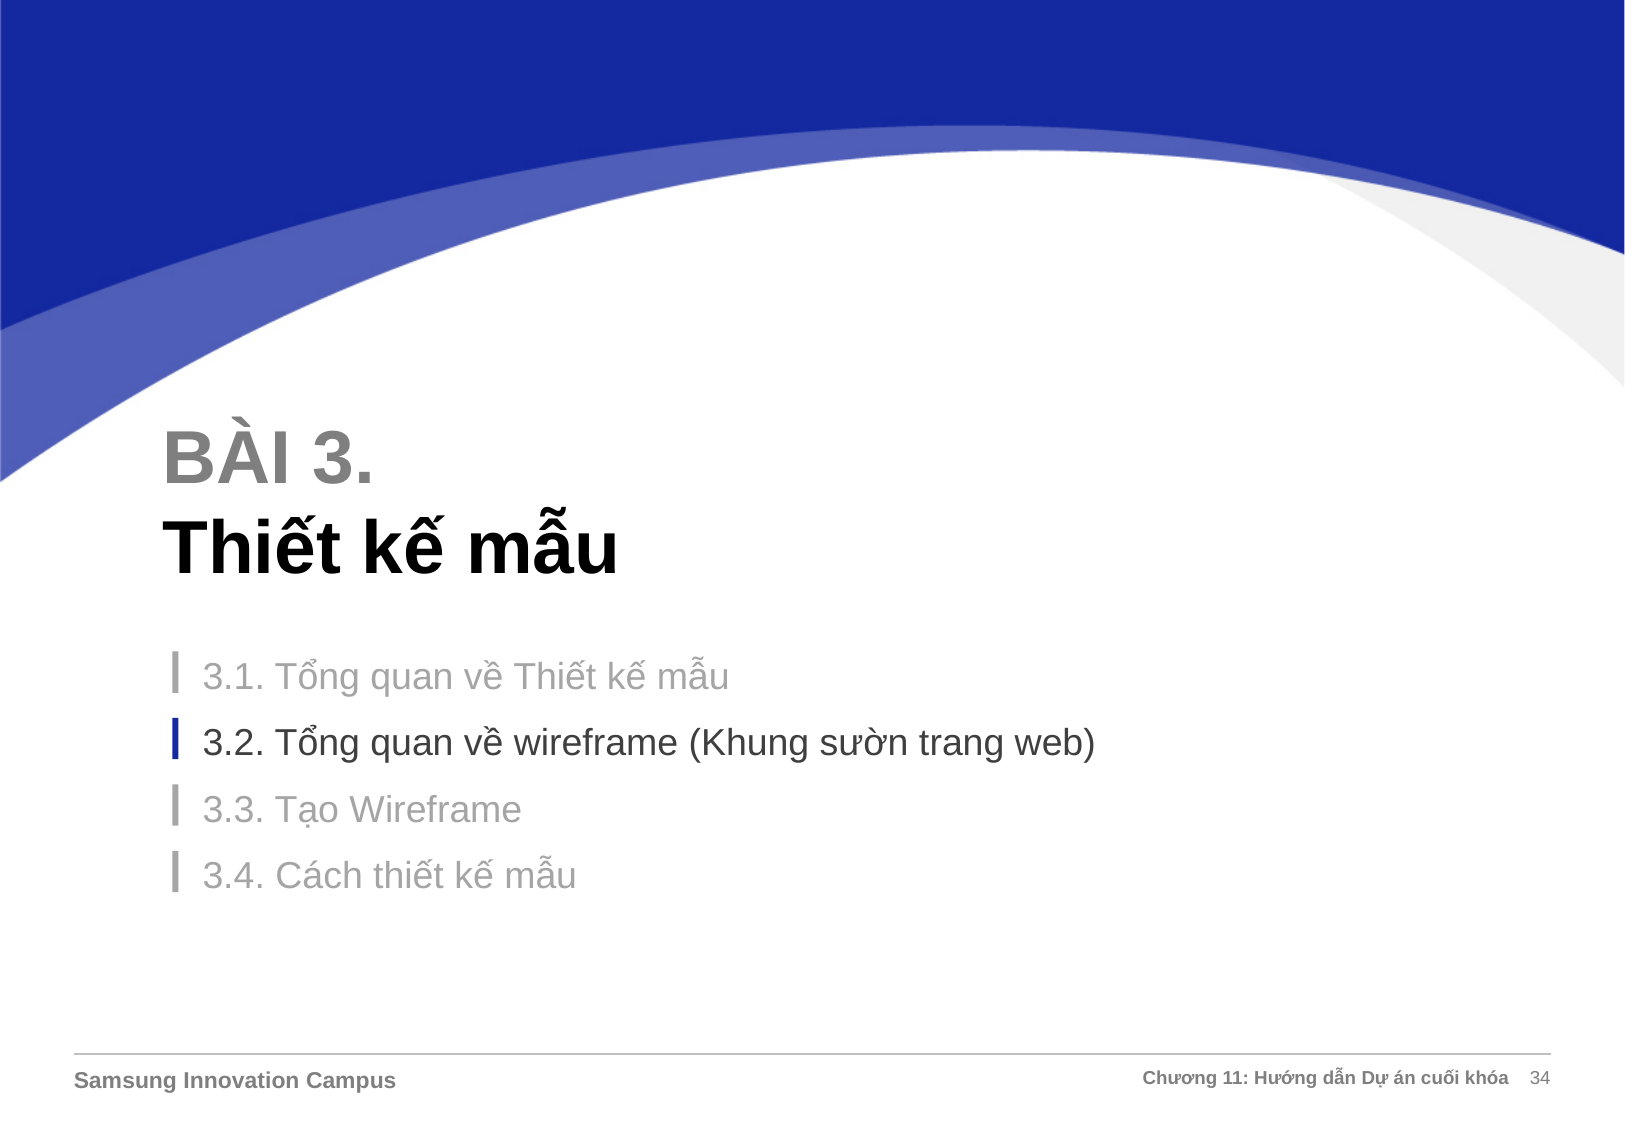

BÀI 3.
Thiết kế mẫu

3.1. Tổng quan về Thiết kế mẫu

3.2. Tổng quan về wireframe (Khung sườn trang web)

3.3. Tạo Wireframe

3.4. Cách thiết kế mẫu